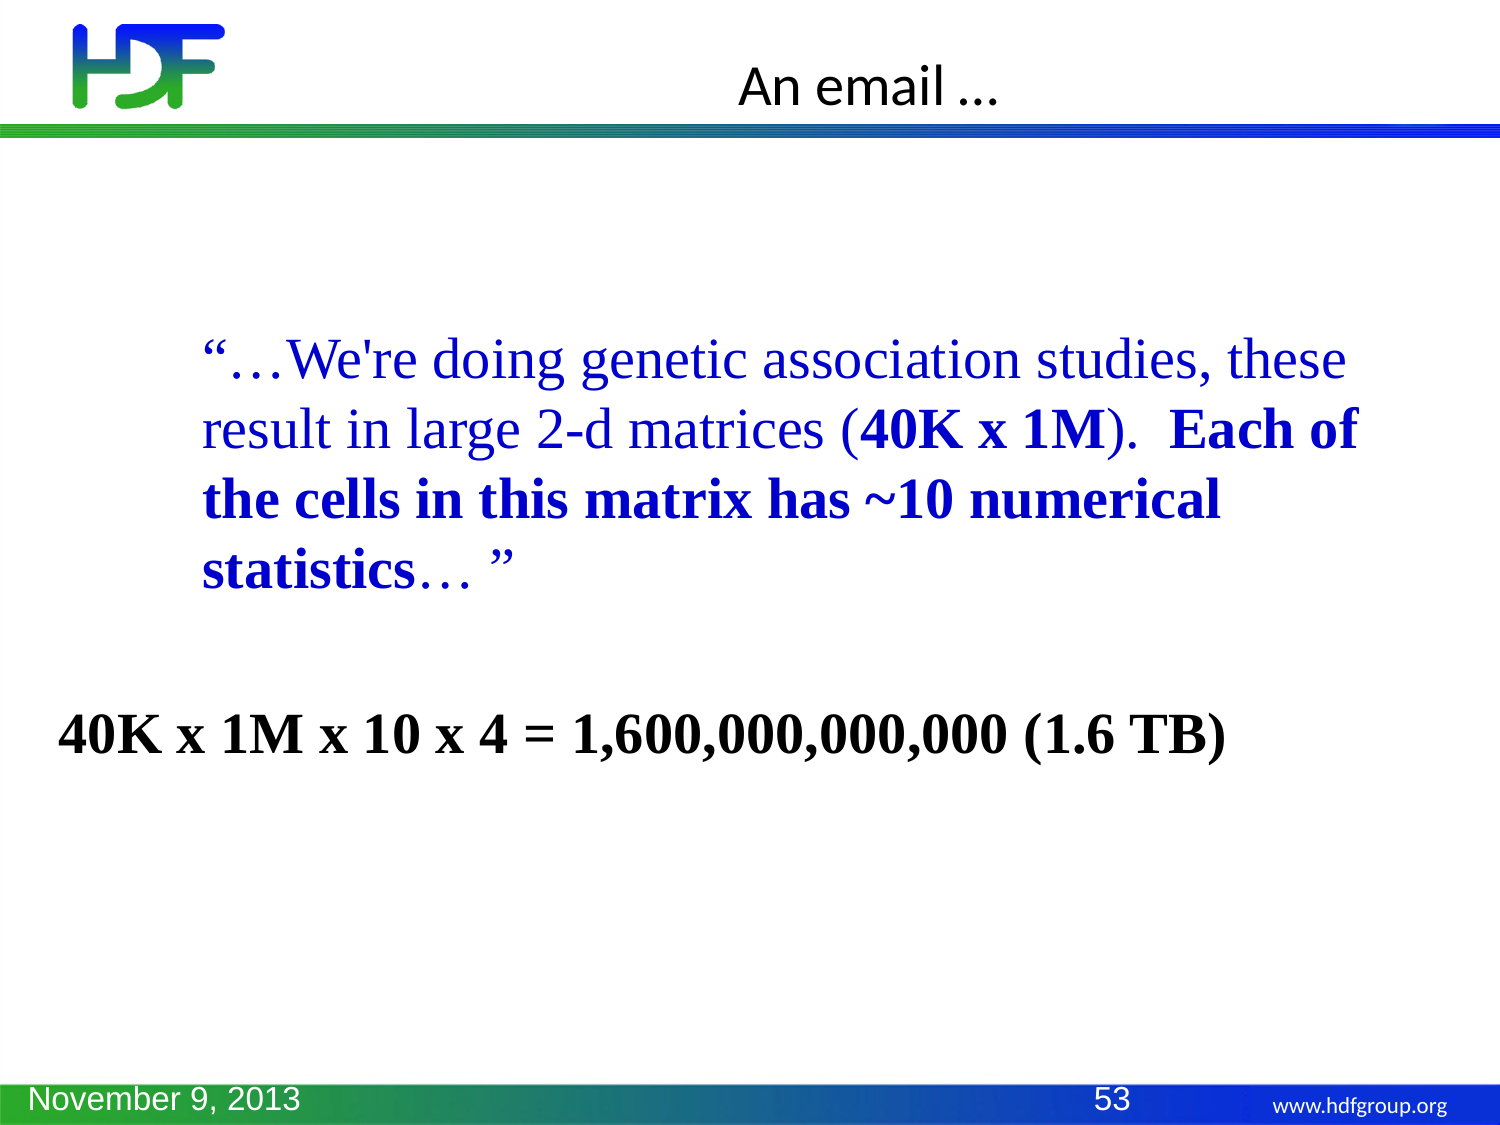

# An email …
“…We're doing genetic association studies, these result in large 2-d matrices (40K x 1M).  Each of the cells in this matrix has ~10 numerical statistics… ”
40K x 1M x 10 x 4 = 1,600,000,000,000 (1.6 TB)
November 9, 2013
53